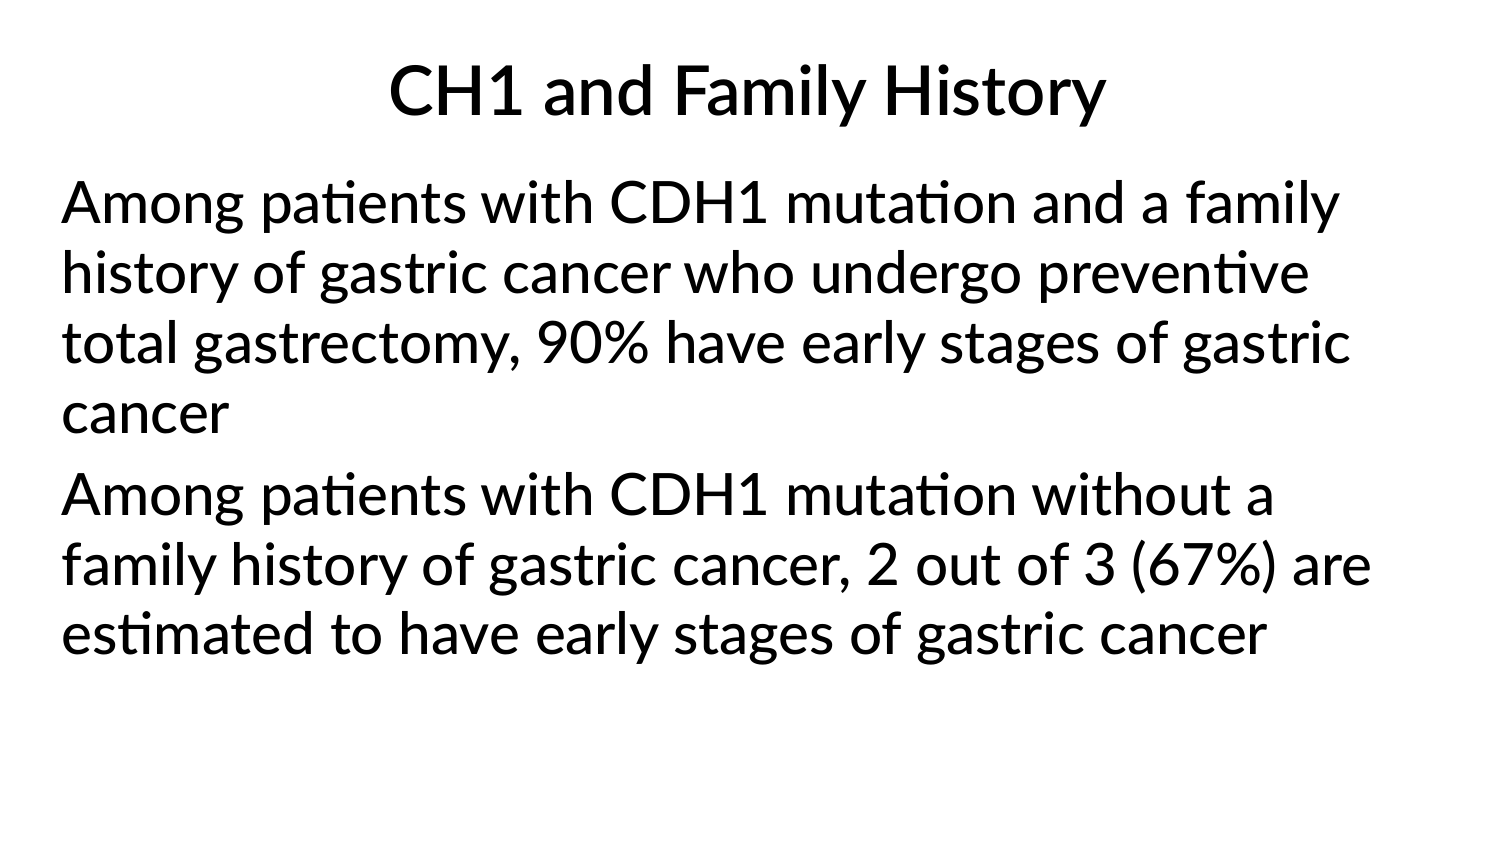

# CH1 and Family History
Among patients with CDH1 mutation and a family history of gastric cancer who undergo preventive total gastrectomy, 90% have early stages of gastric cancer
Among patients with CDH1 mutation without a family history of gastric cancer, 2 out of 3 (67%) are estimated to have early stages of gastric cancer